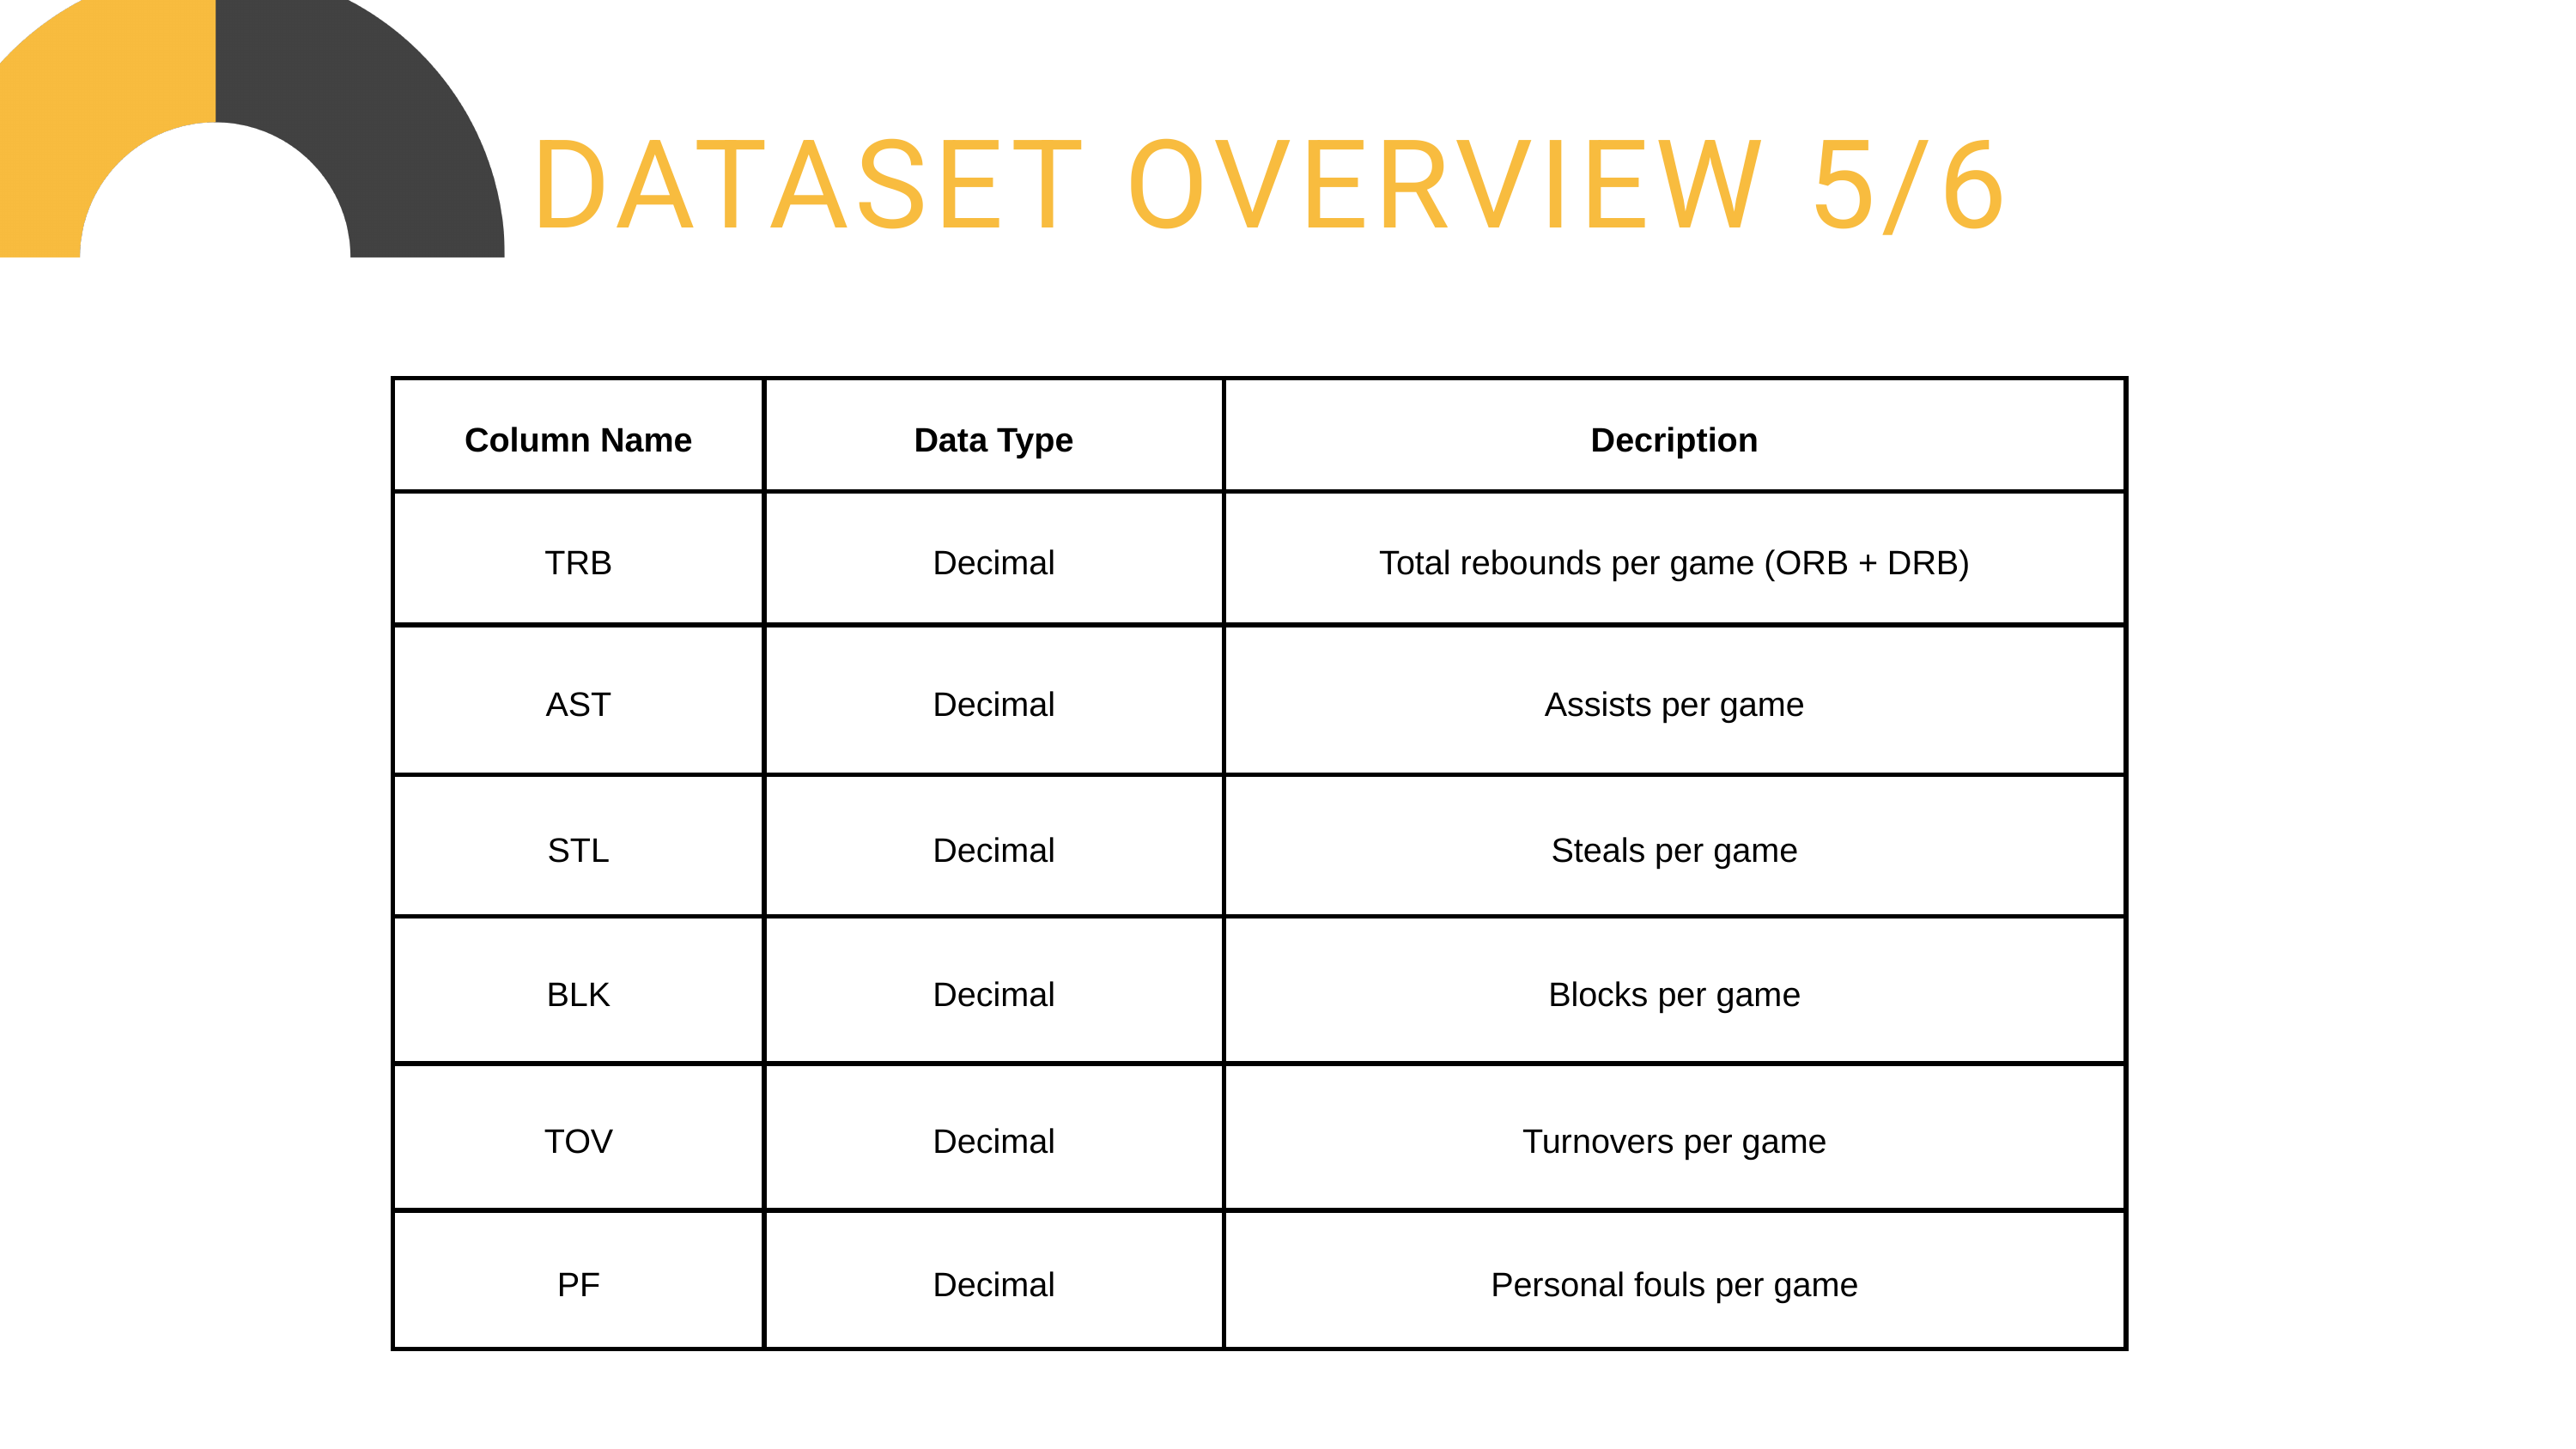

DATASET OVERVIEW 5/6
| Column Name | Data Type | Decription |
| --- | --- | --- |
| TRB | Decimal | Total rebounds per game (ORB + DRB) |
| AST | Decimal | Assists per game |
| STL | Decimal | Steals per game |
| BLK | Decimal | Blocks per game |
| TOV | Decimal | Turnovers per game |
| PF | Decimal | Personal fouls per game |